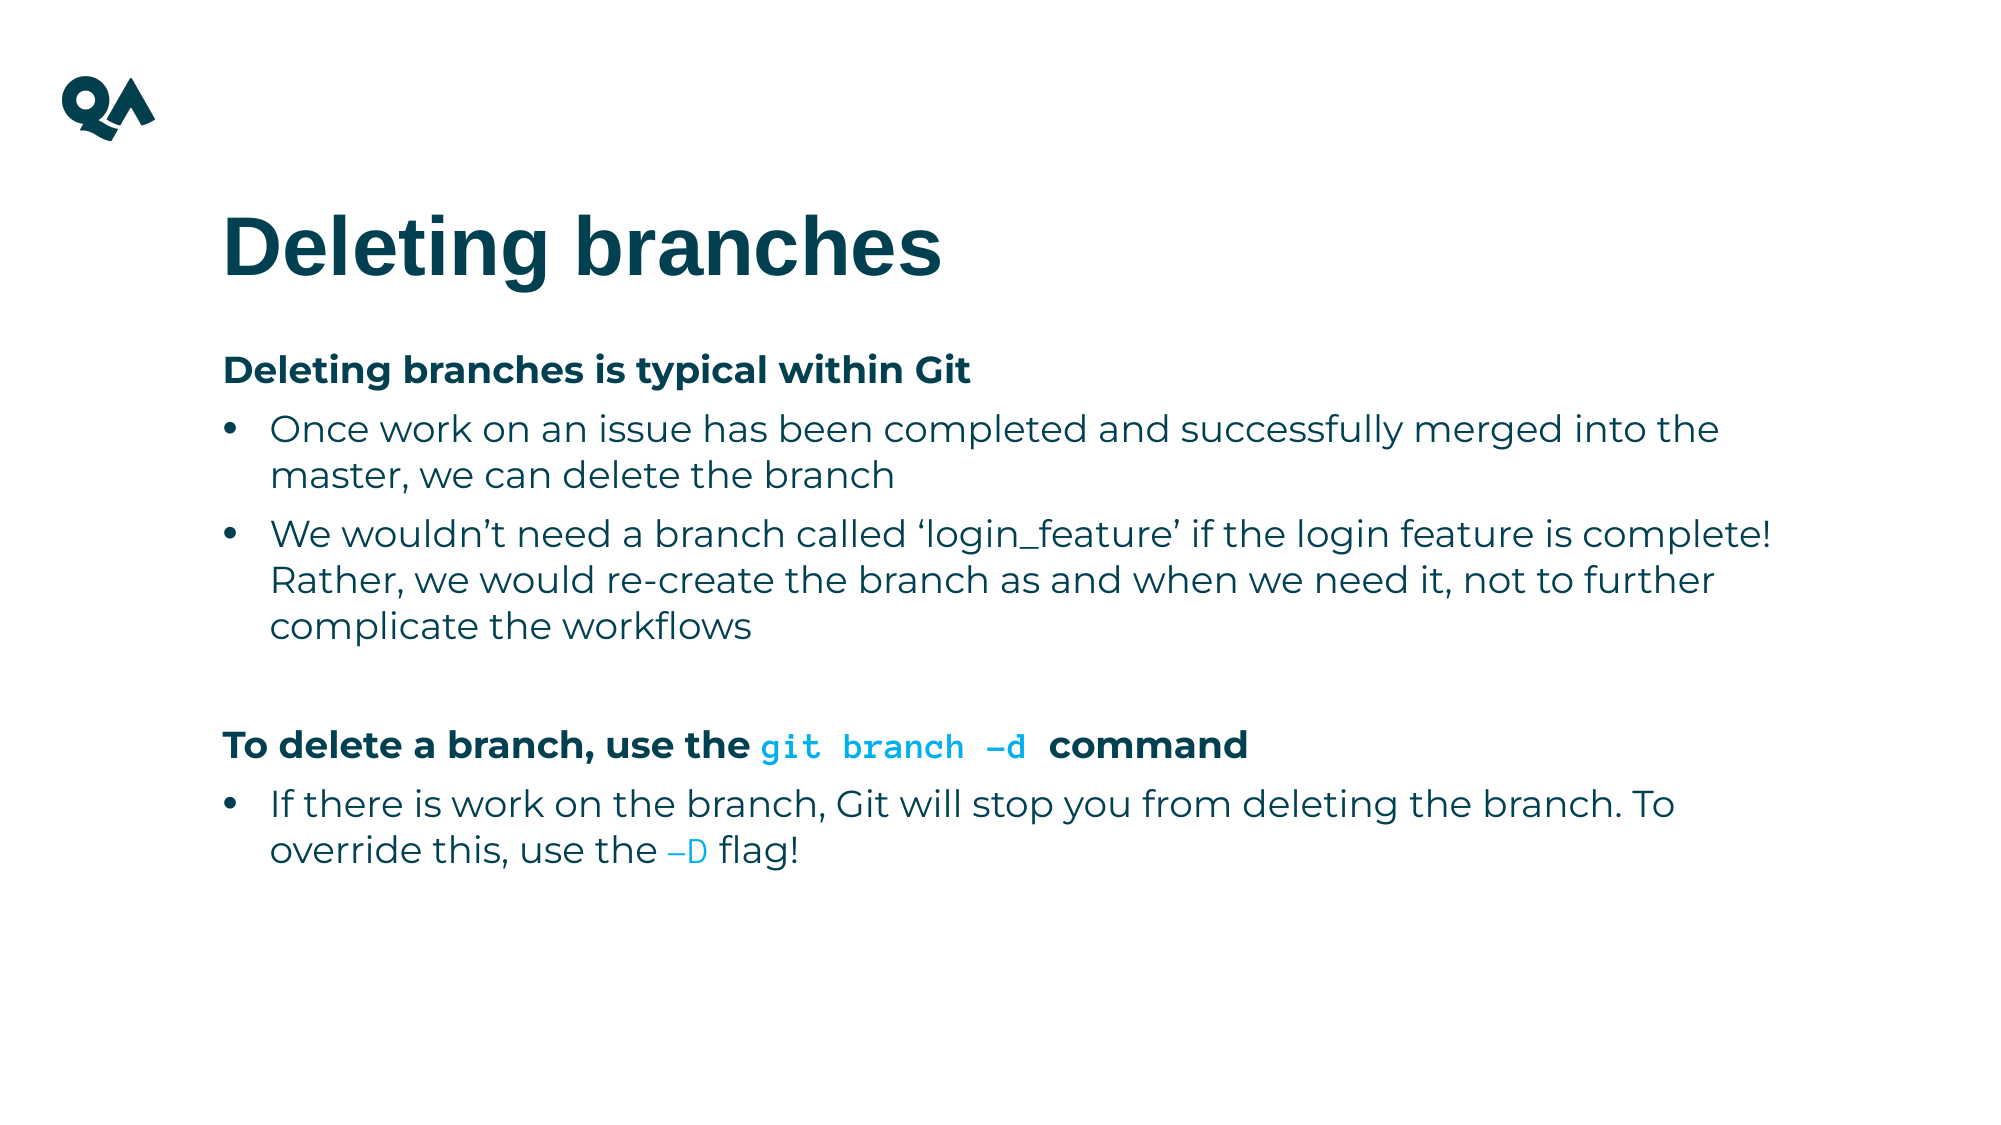

Deleting branches
Deleting branches is typical within Git
Once work on an issue has been completed and successfully merged into the master, we can delete the branch
We wouldn’t need a branch called ‘login_feature’ if the login feature is complete! Rather, we would re-create the branch as and when we need it, not to further complicate the workflows

To delete a branch, use the git branch –d command
If there is work on the branch, Git will stop you from deleting the branch. To override this, use the –D flag!